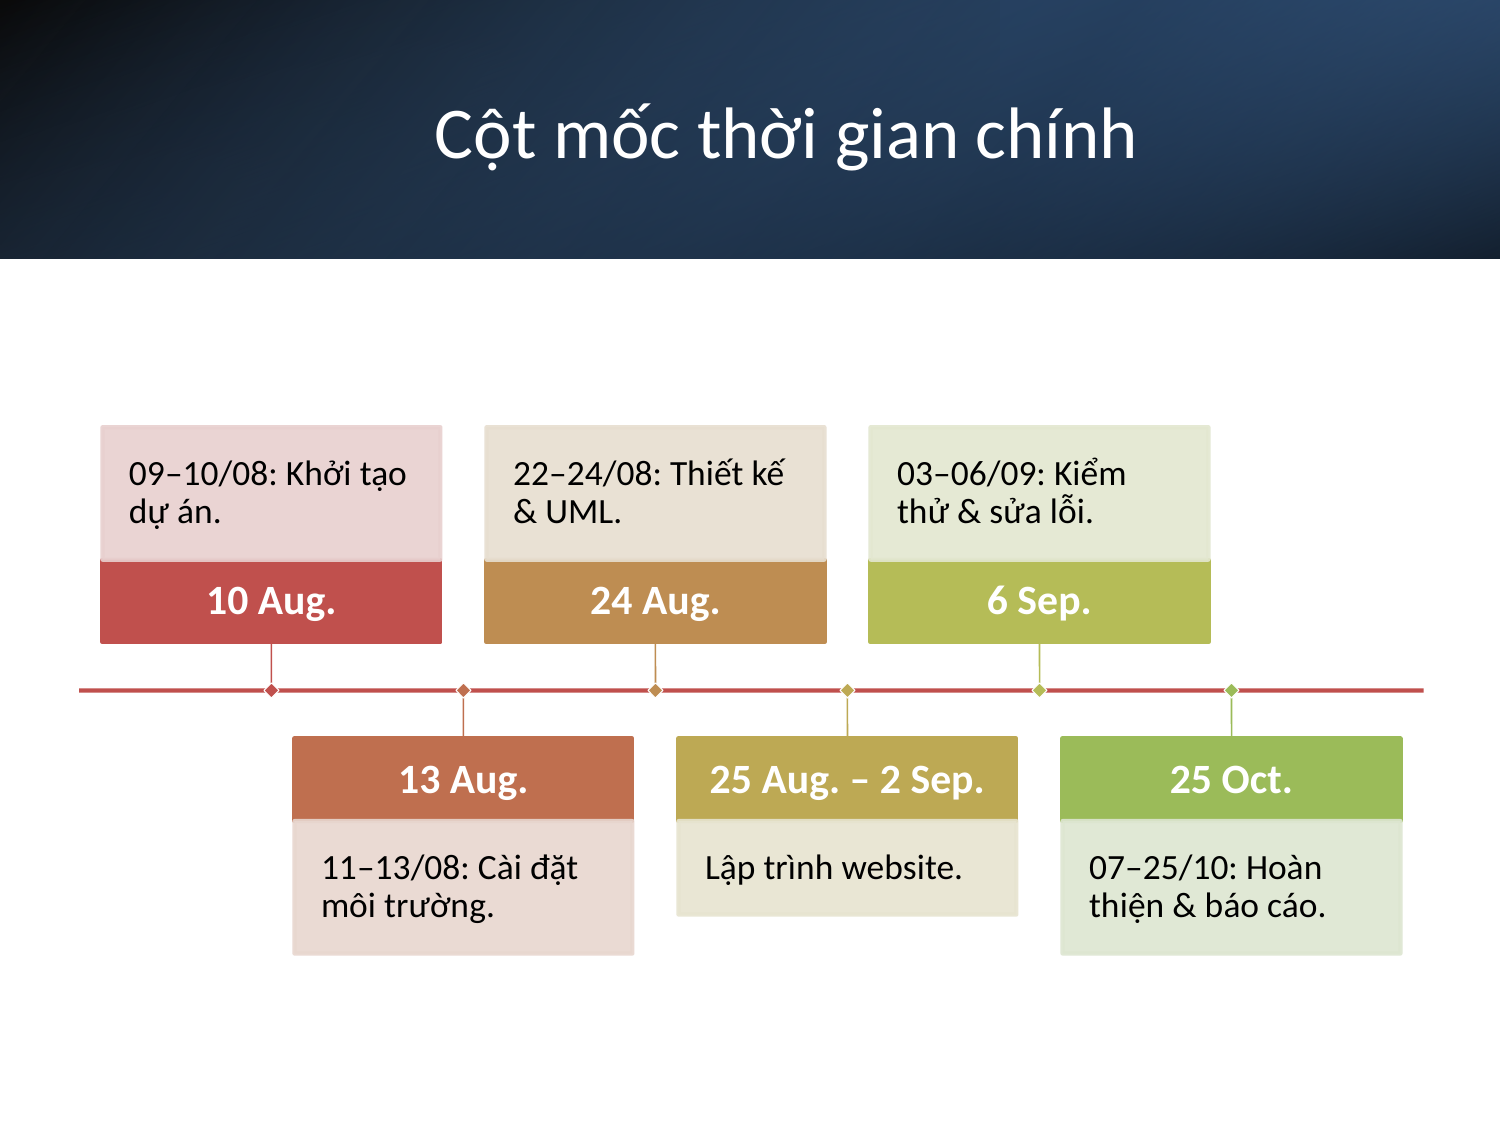

# Cột mốc thời gian chính
10 Aug.
09–10/08: Khởi tạo dự án.
13 Aug.
11–13/08: Cài đặt môi trường.
24 Aug.
22–24/08: Thiết kế & UML.
25 Aug. – 2 Sep.
Lập trình website.
6 Sep.
03–06/09: Kiểm thử & sửa lỗi.
25 Oct.
07–25/10: Hoàn thiện & báo cáo.